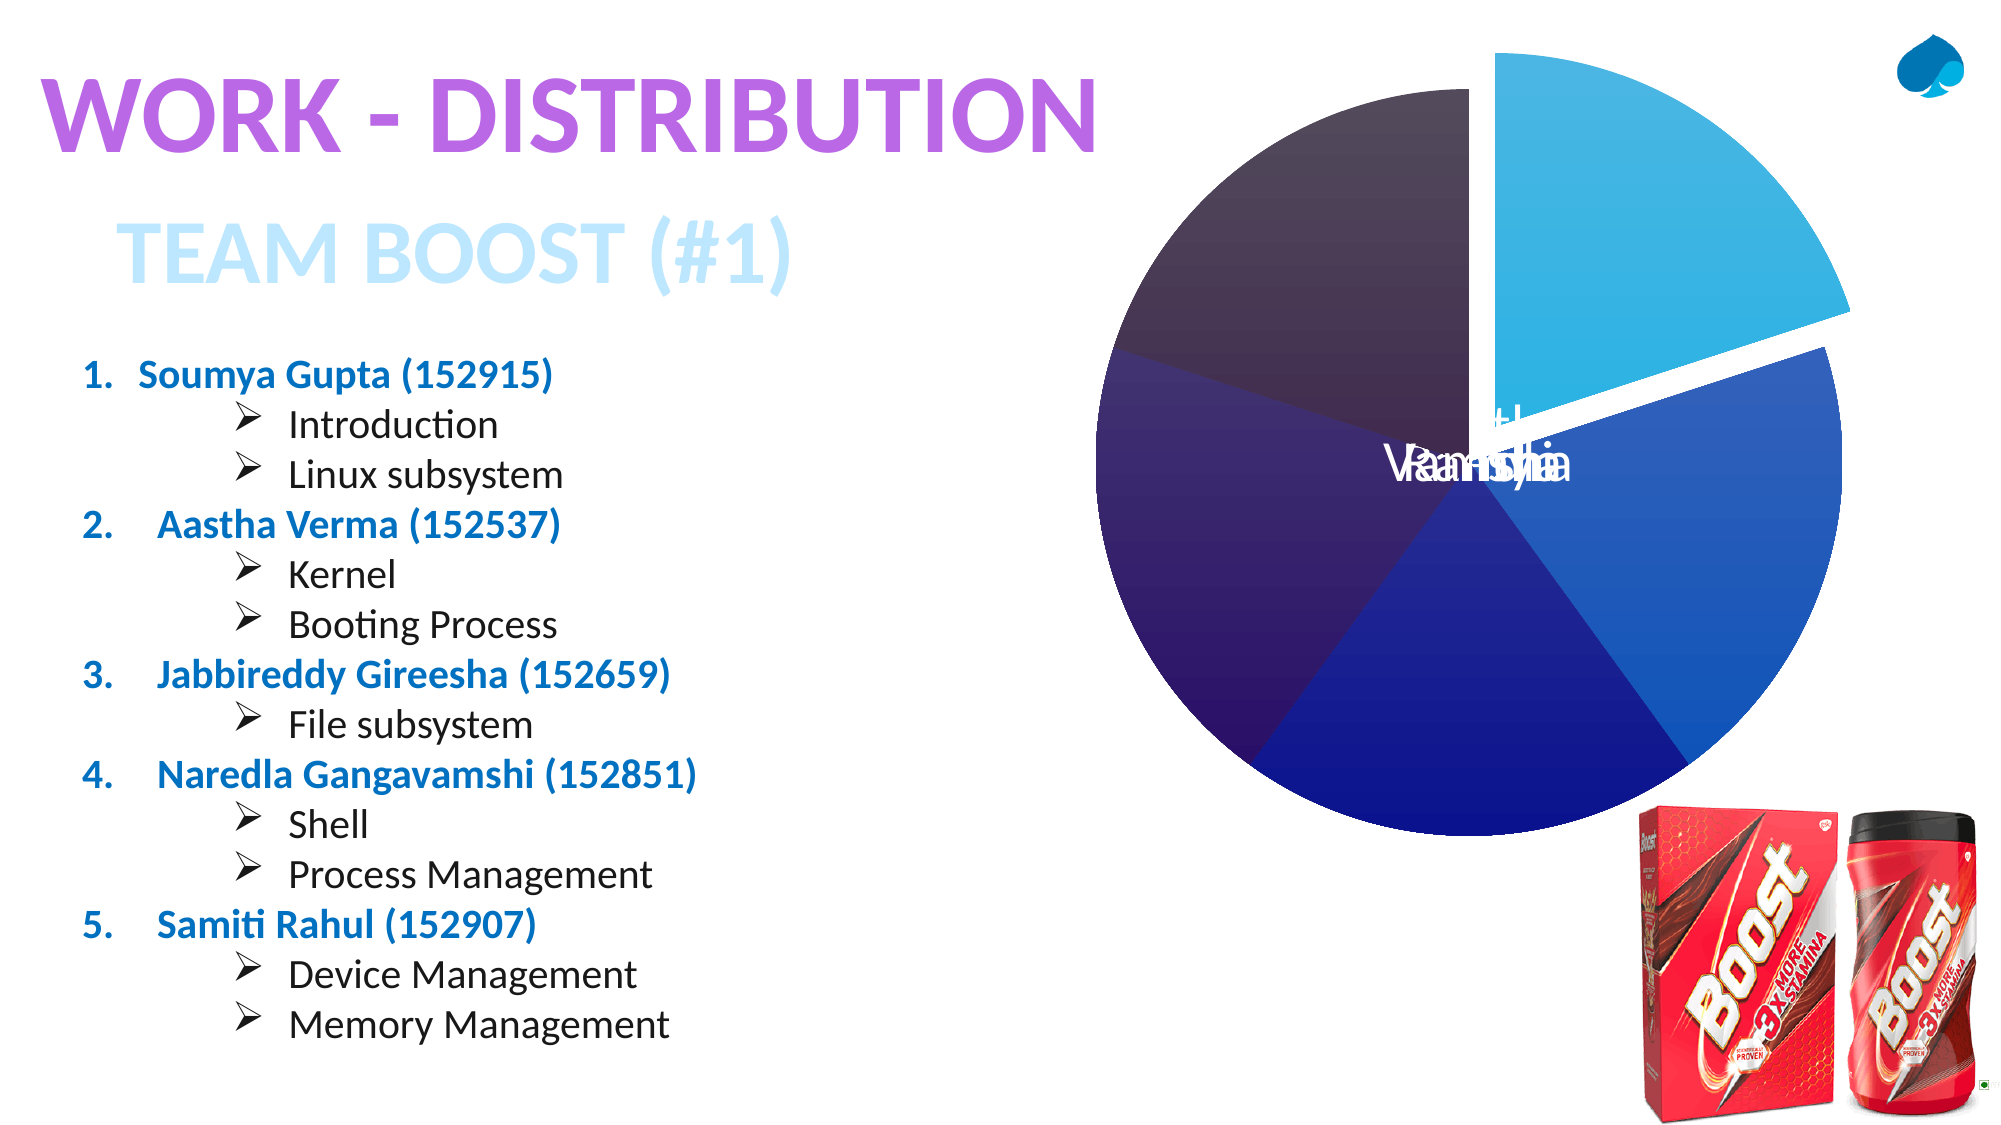

Soumya Gupta (152915)
Introduction
Linux subsystem
Aastha Verma (152537)
Kernel
Booting Process
Jabbireddy Gireesha (152659)
File subsystem
Naredla Gangavamshi (152851)
Shell
Process Management
Samiti Rahul (152907)
Device Management
Memory Management